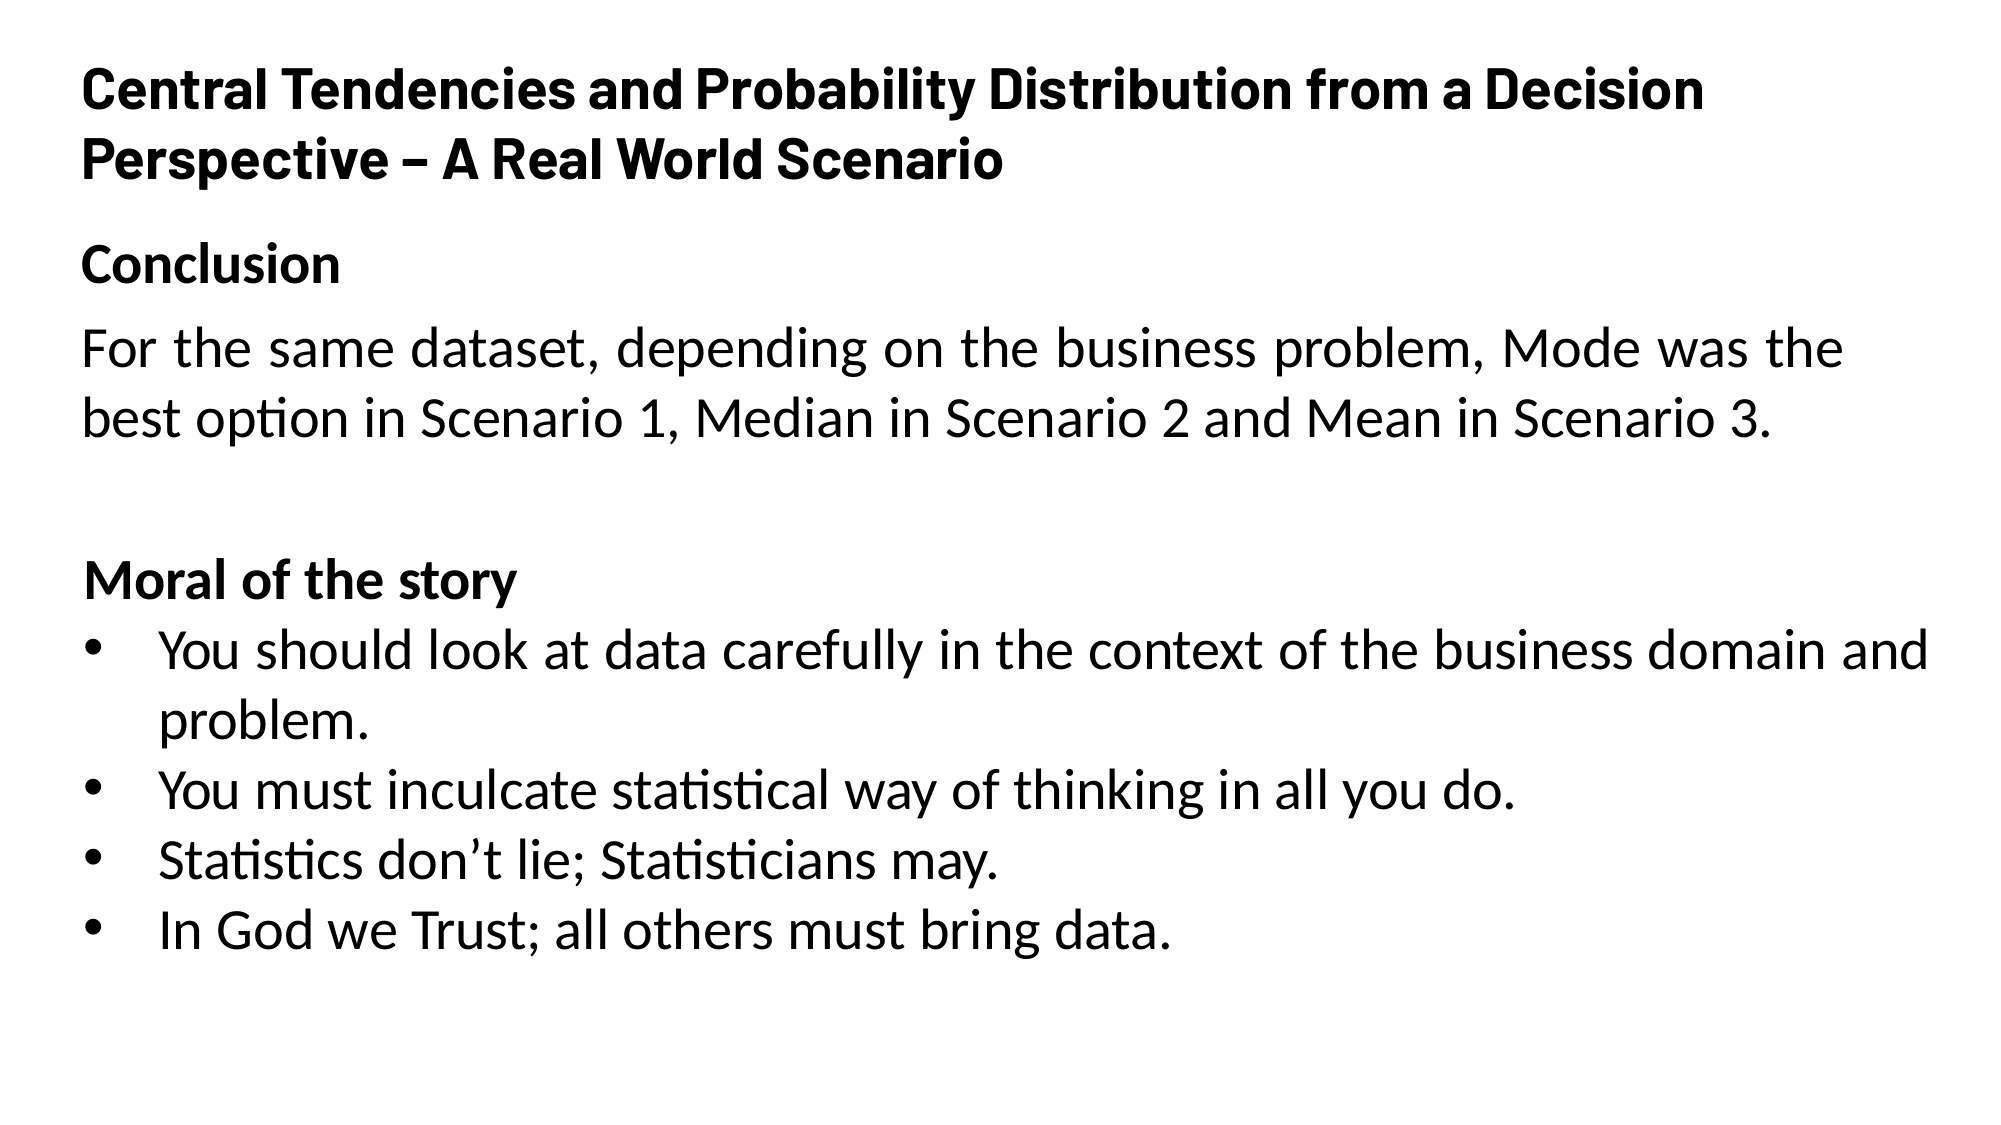

Central Tendencies and Probability Distribution from a Decision Perspective – A Real World Scenario
Conclusion
For the same dataset, depending on the business problem, Mode was the best option in Scenario 1, Median in Scenario 2 and Mean in Scenario 3.

Moral of the story
You should look at data carefully in the context of the business domain and problem.
You must inculcate statistical way of thinking in all you do.
Statistics don’t lie; Statisticians may.
In God we Trust; all others must bring data.